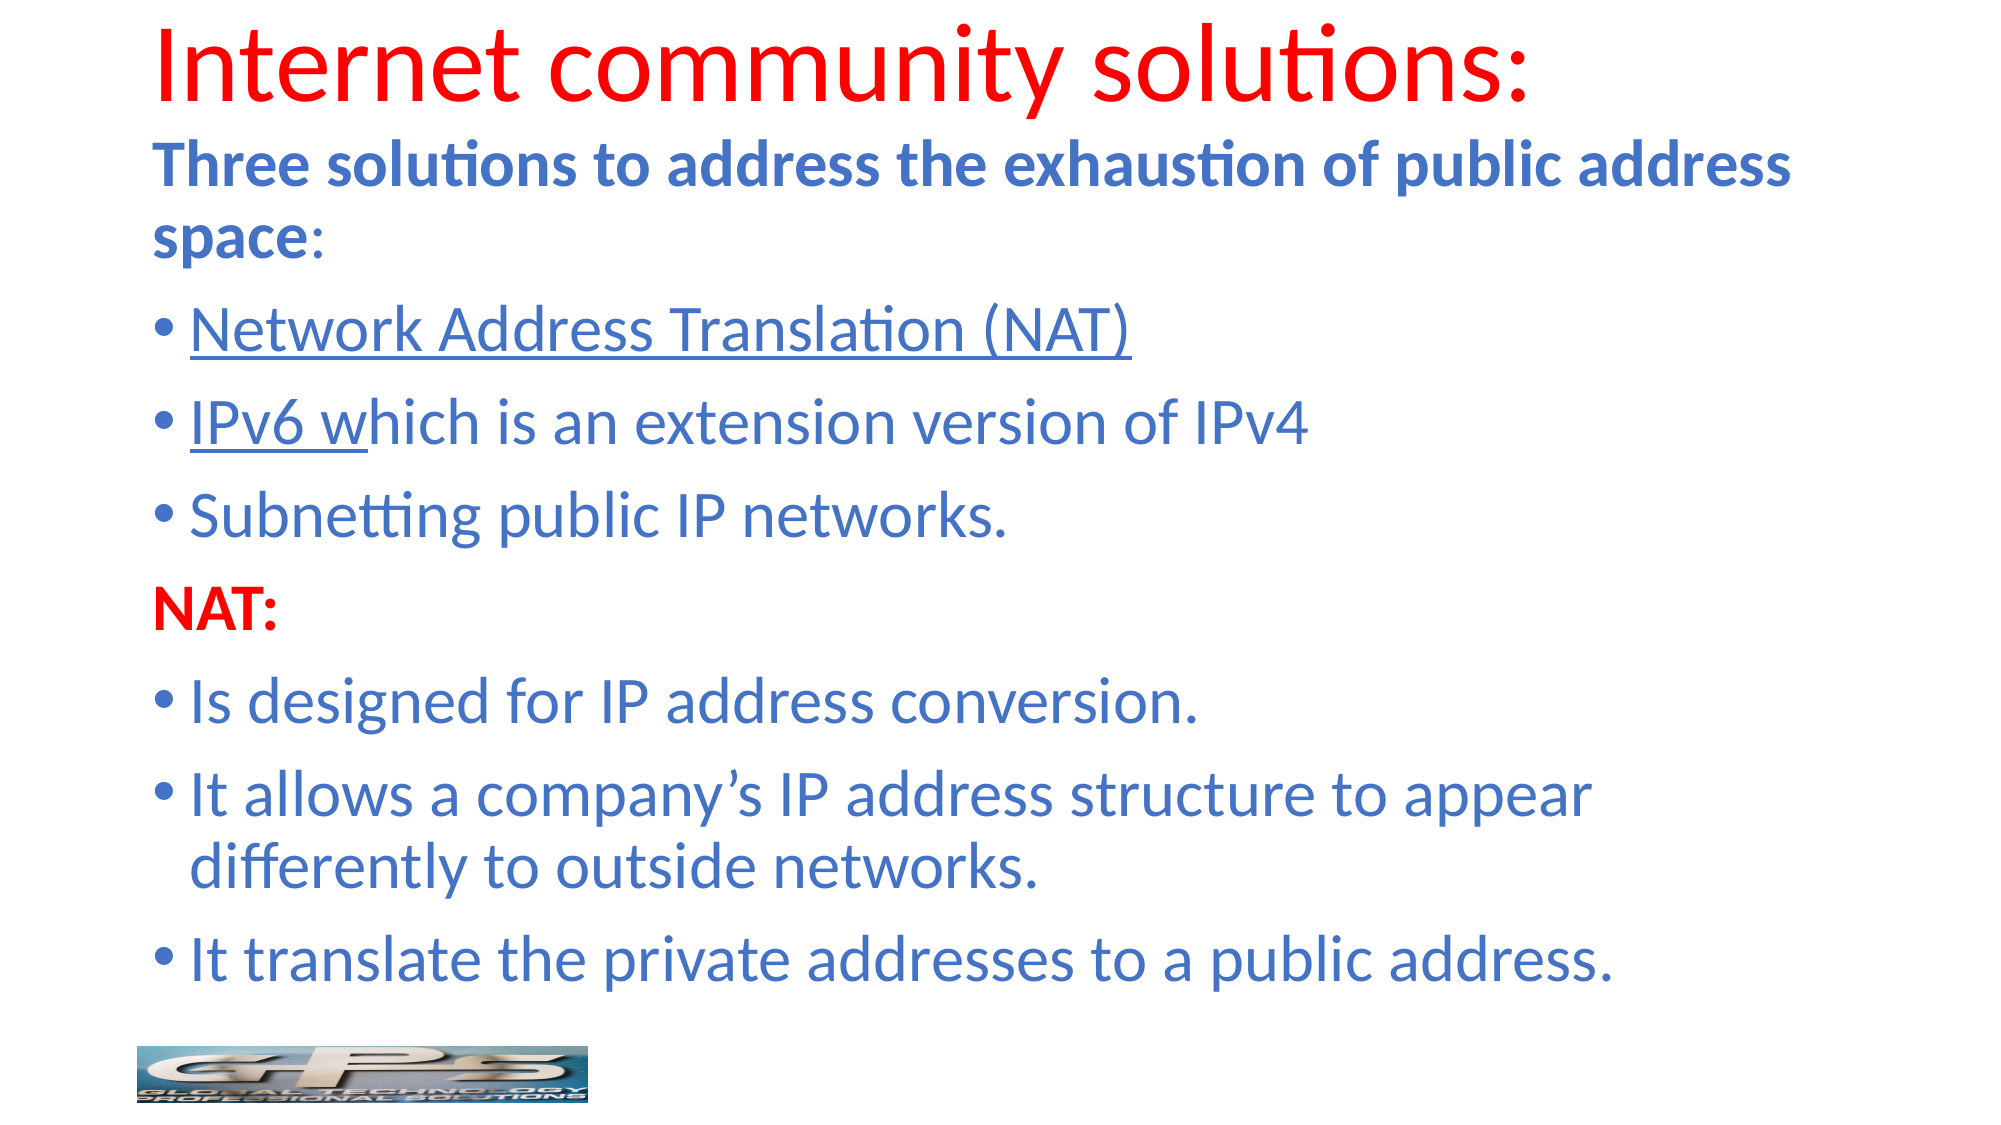

# Internet community solutions:
Three solutions to address the exhaustion of public address space:
Network Address Translation (NAT)
IPv6 which is an extension version of IPv4
Subnetting public IP networks.
NAT:
Is designed for IP address conversion.
It allows a company’s IP address structure to appear differently to outside networks.
It translate the private addresses to a public address.